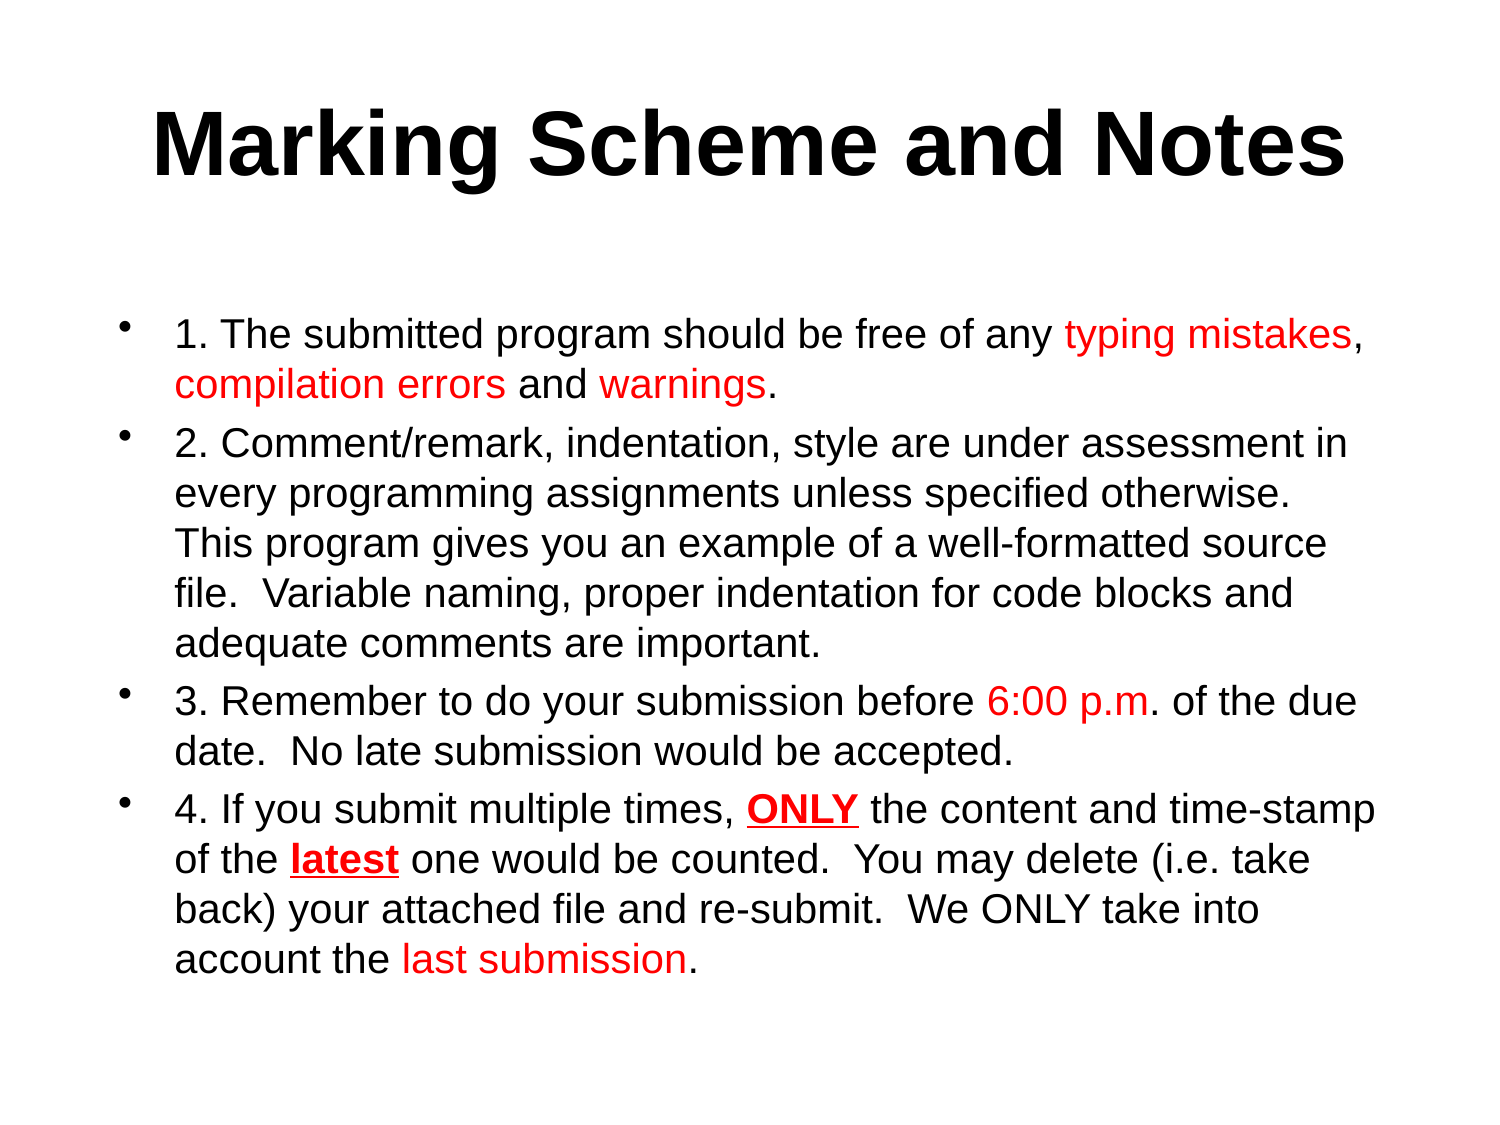

# Marking Scheme and Notes
1. The submitted program should be free of any typing mistakes, compilation errors and warnings.
2. Comment/remark, indentation, style are under assessment in every programming assignments unless specified otherwise.  This program gives you an example of a well-formatted source file.  Variable naming, proper indentation for code blocks and adequate comments are important.
3. Remember to do your submission before 6:00 p.m. of the due date.  No late submission would be accepted.
4. If you submit multiple times, ONLY the content and time-stamp of the latest one would be counted.  You may delete (i.e. take back) your attached file and re-submit.  We ONLY take into account the last submission.